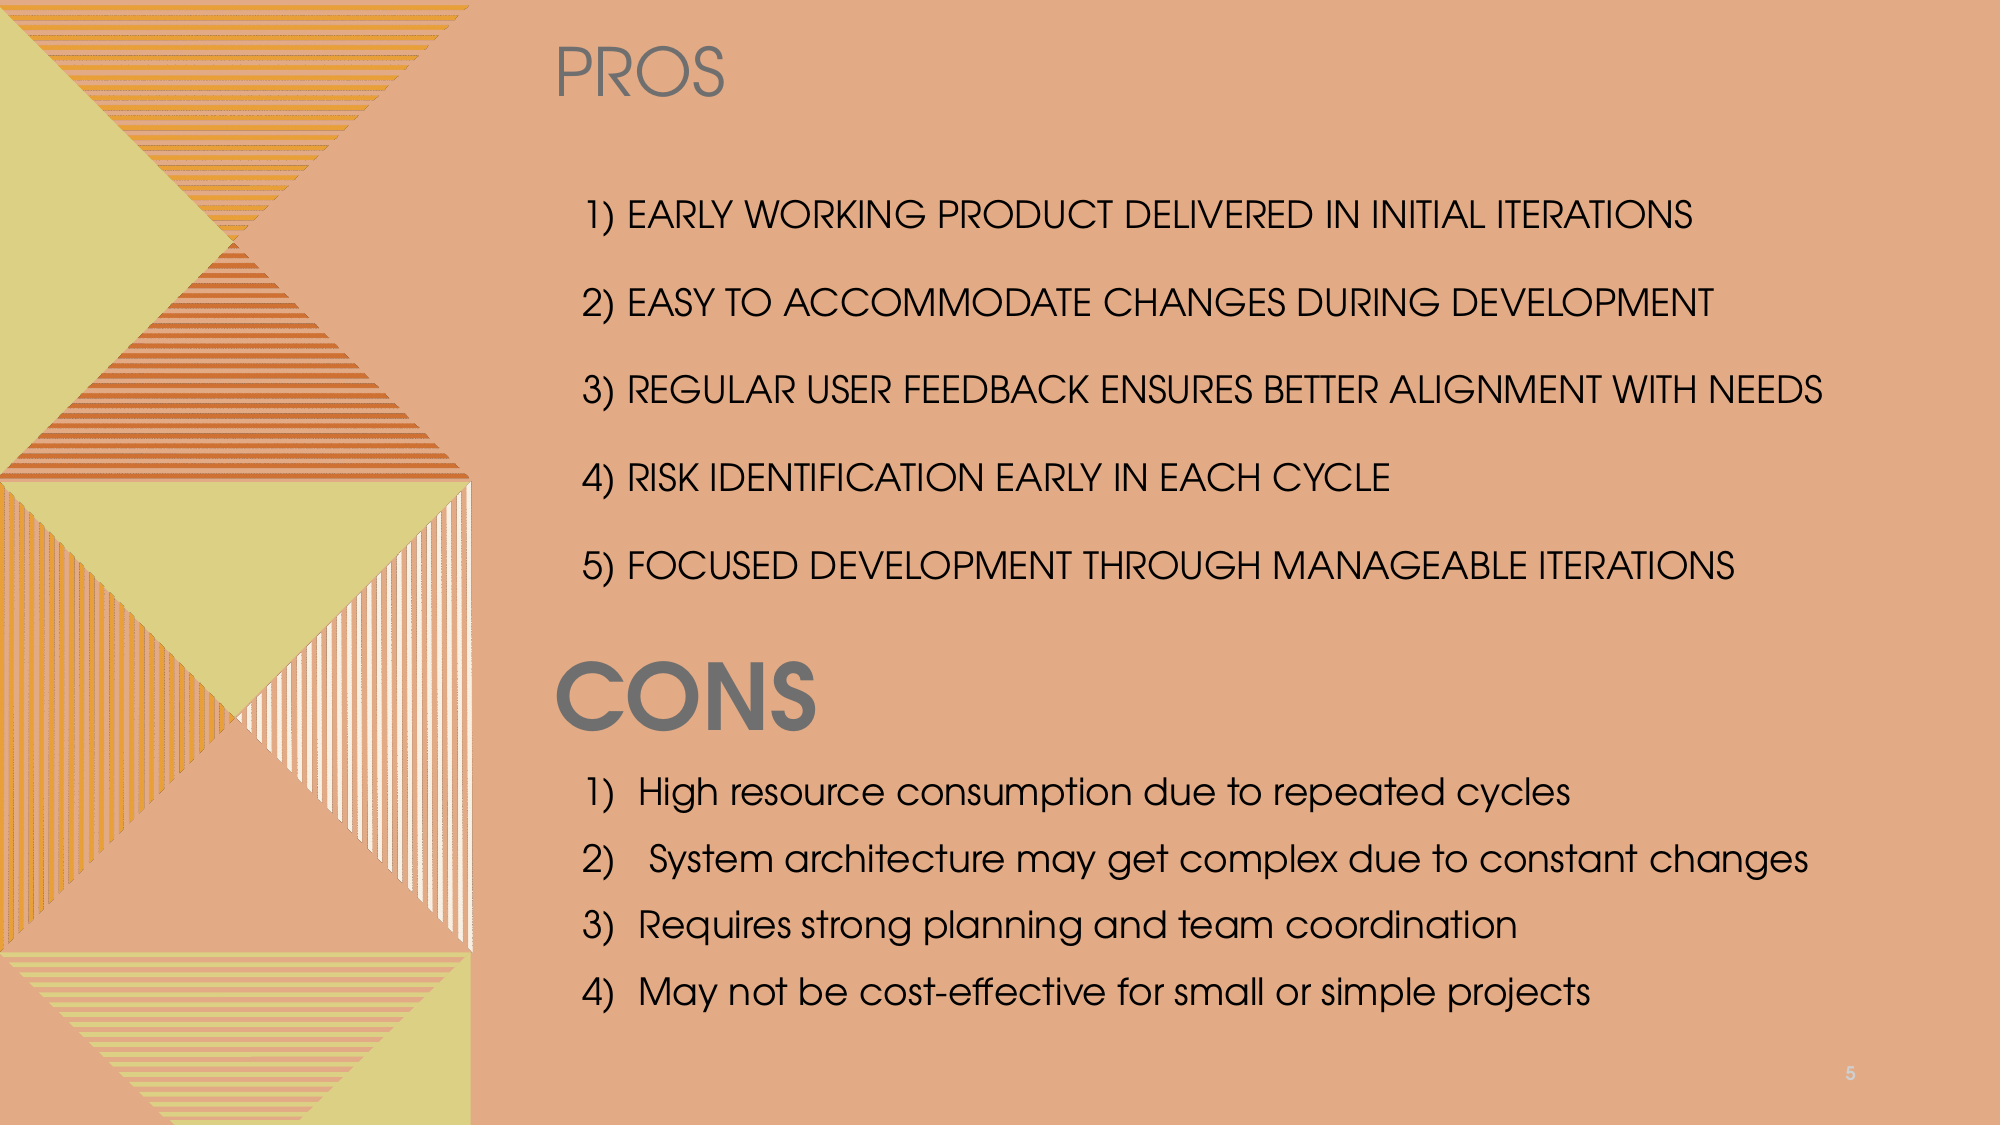

# pros
1) Early working product delivered in initial iterations
2) Easy to accommodate changes during development
3) Regular user feedback ensures better alignment with needs
4) Risk identification early in each cycle
5) Focused development through manageable iterations
CONS
High resource consumption due to repeated cycles
 System architecture may get complex due to constant changes
Requires strong planning and team coordination
May not be cost-effective for small or simple projects
5